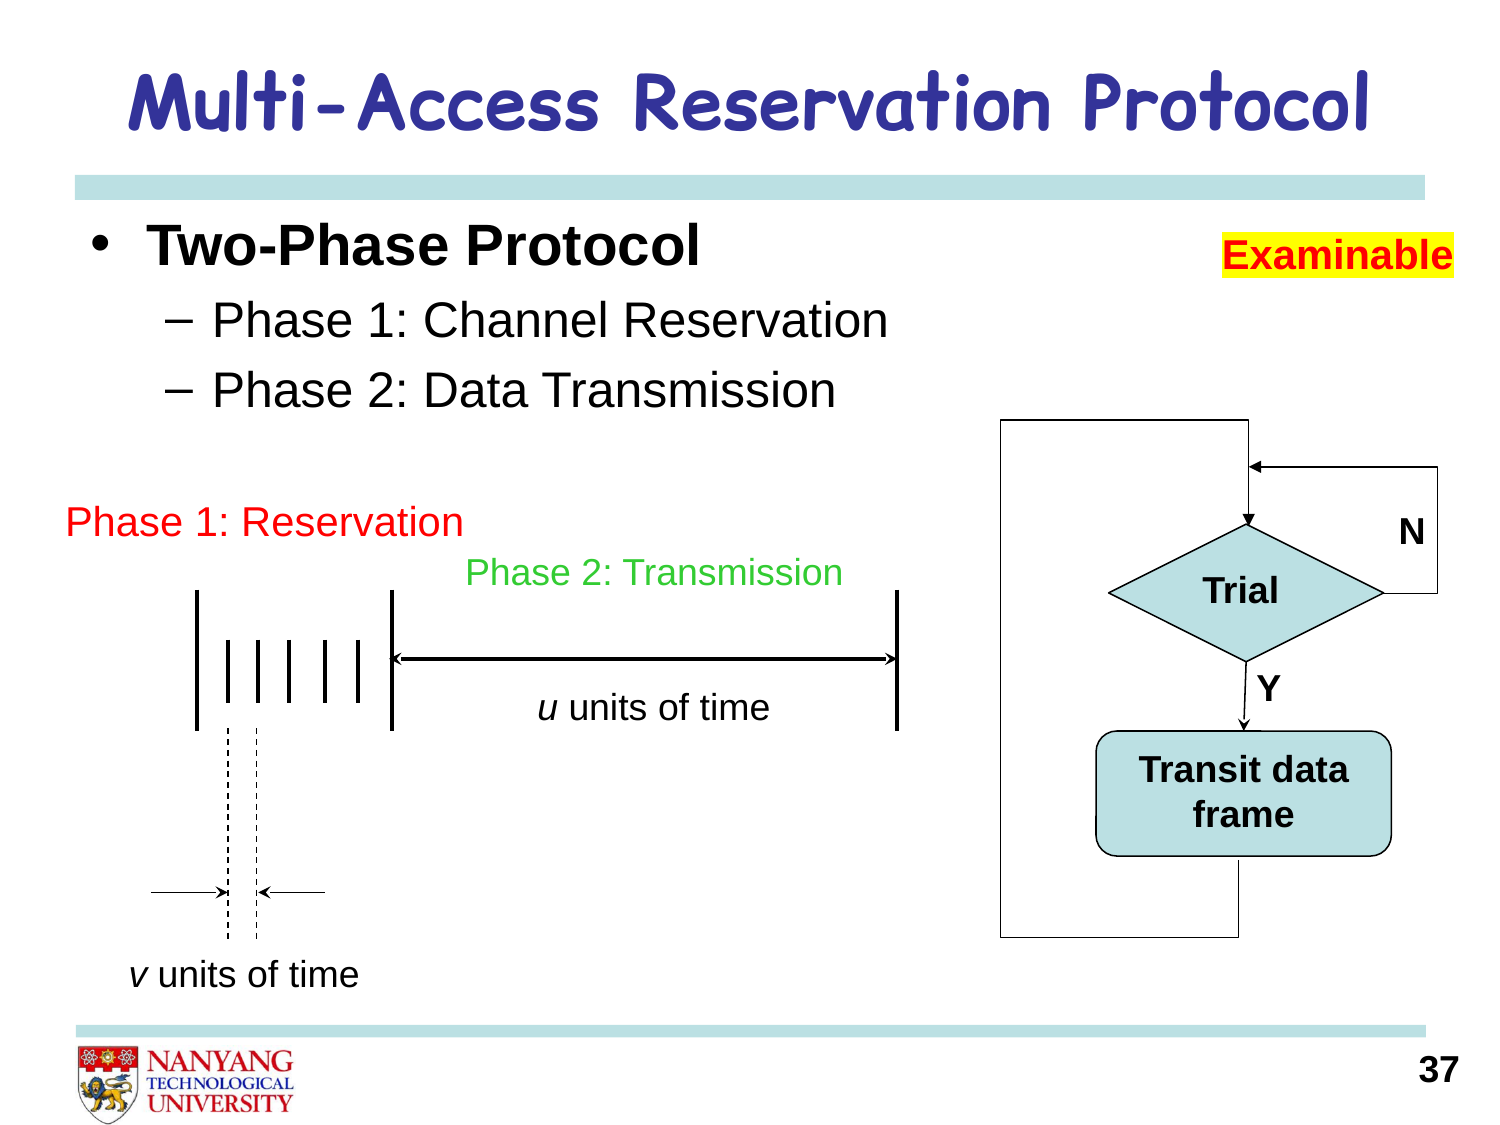

# Multi-Access Reservation Protocol
Two-Phase Protocol
Phase 1: Channel Reservation
Phase 2: Data Transmission

Examinable

N
Trial
Y
Transit data frame
Phase 1: Reservation
Phase 2: Transmission
u units of time
v units of time
37